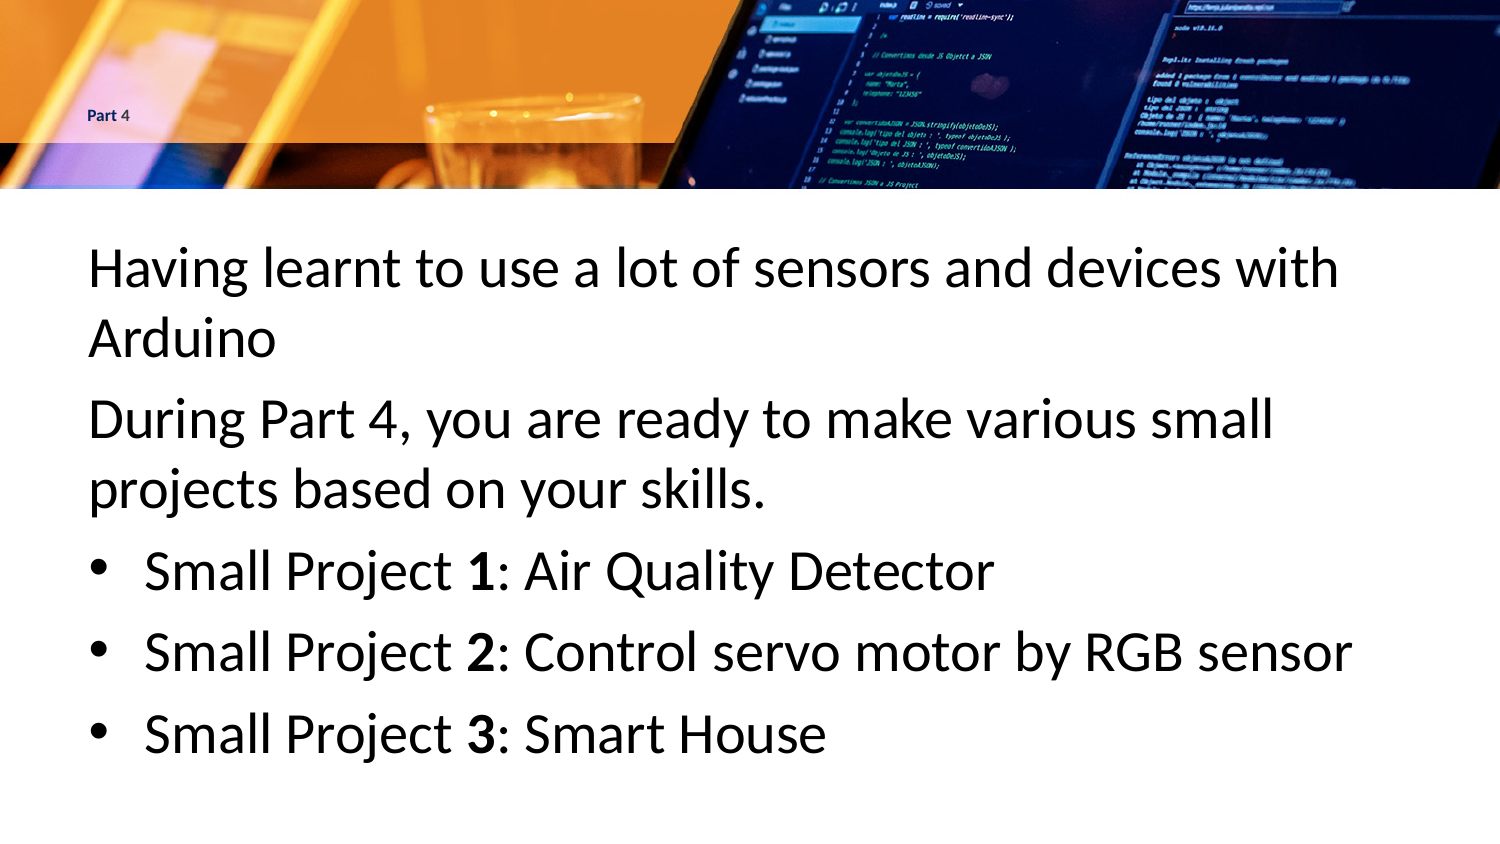

# Part 4
Having learnt to use a lot of sensors and devices with Arduino
During Part 4, you are ready to make various small projects based on your skills.
Small Project 1: Air Quality Detector
Small Project 2: Control servo motor by RGB sensor
Small Project 3: Smart House